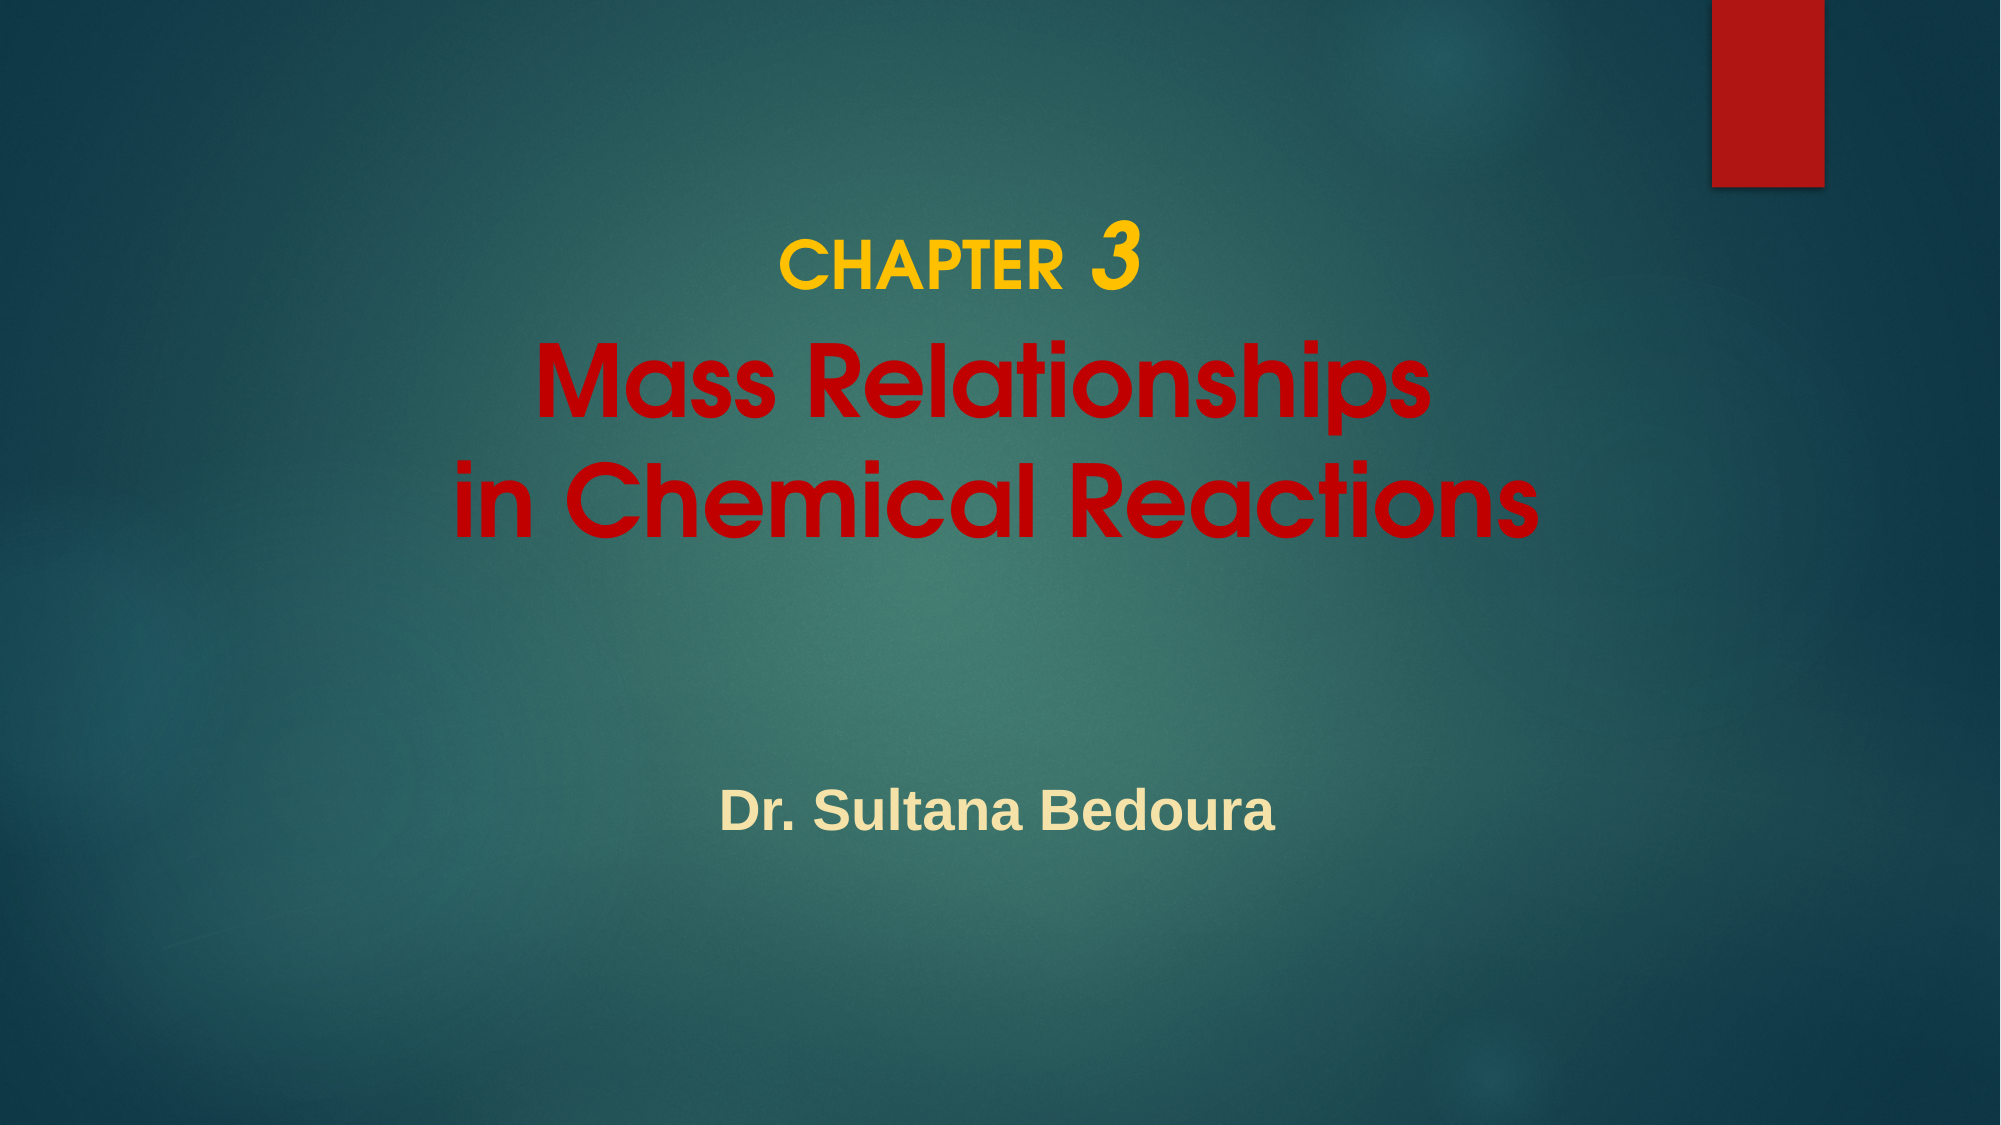

Mass Relationships
in Chemical Reactions

Dr. Sultana Bedoura

Chapter 3